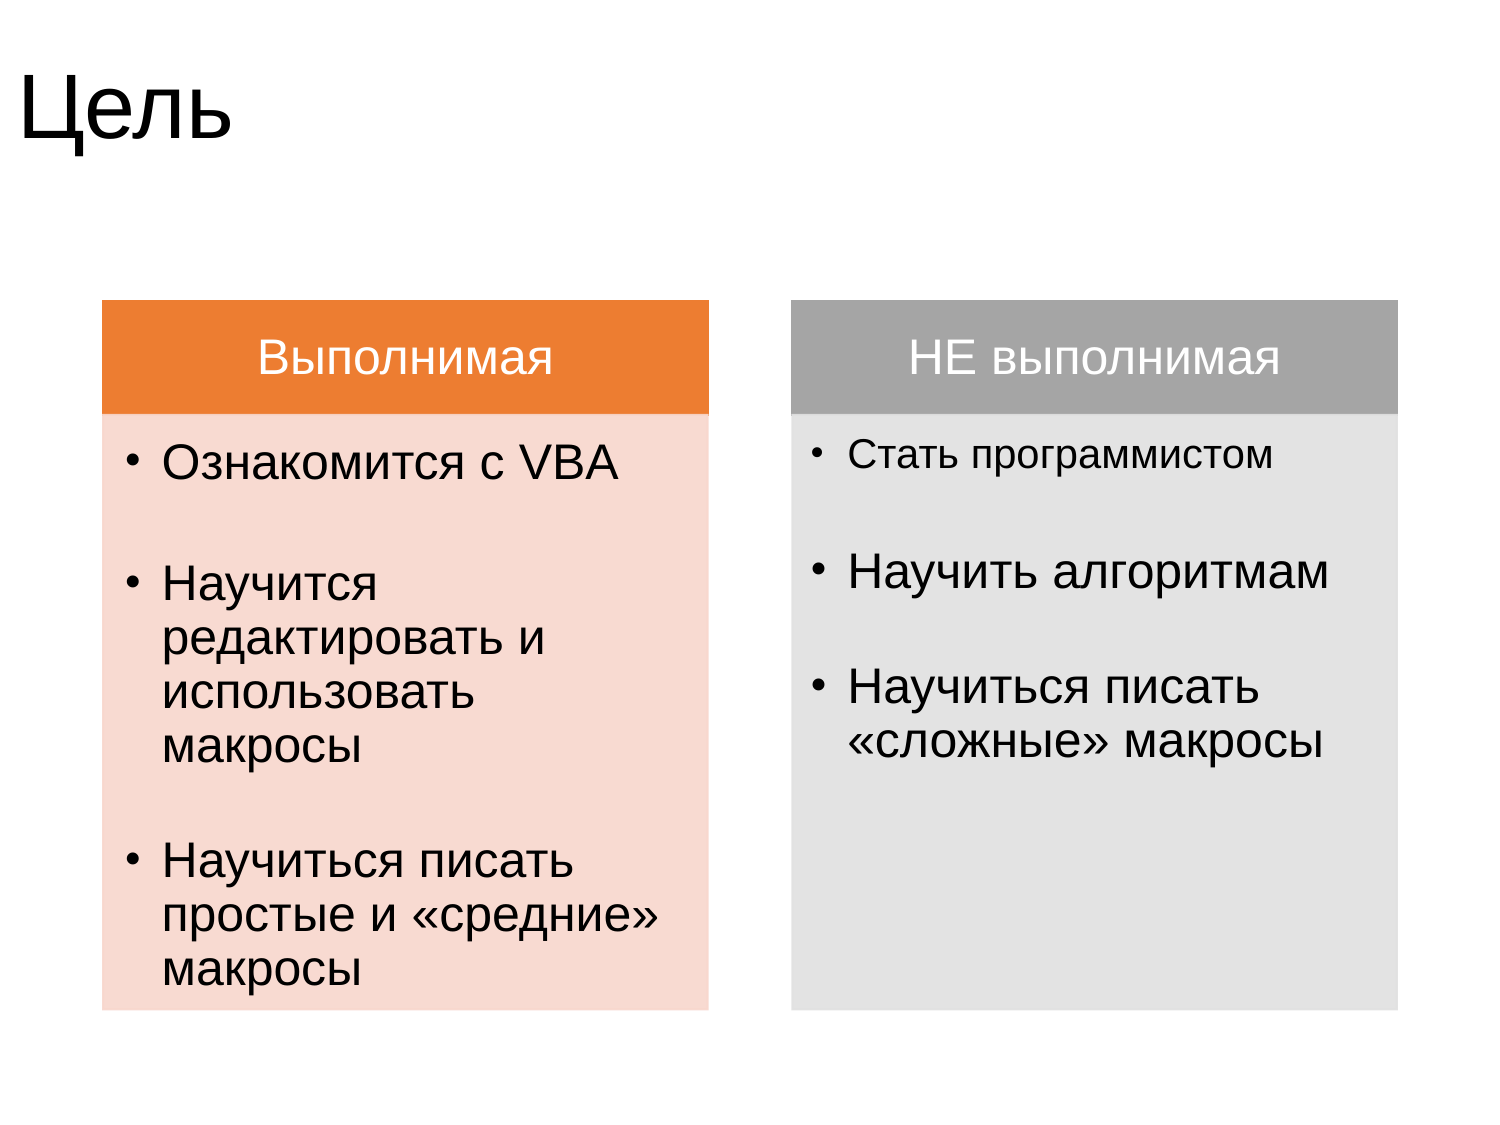

# Цель
Выполнимая
Ознакомится с VBA
Научится редактировать и использовать макросы
Научиться писать простые и «средние» макросы
НЕ выполнимая
Стать программистом
Научить алгоритмам
Научиться писать «сложные» макросы